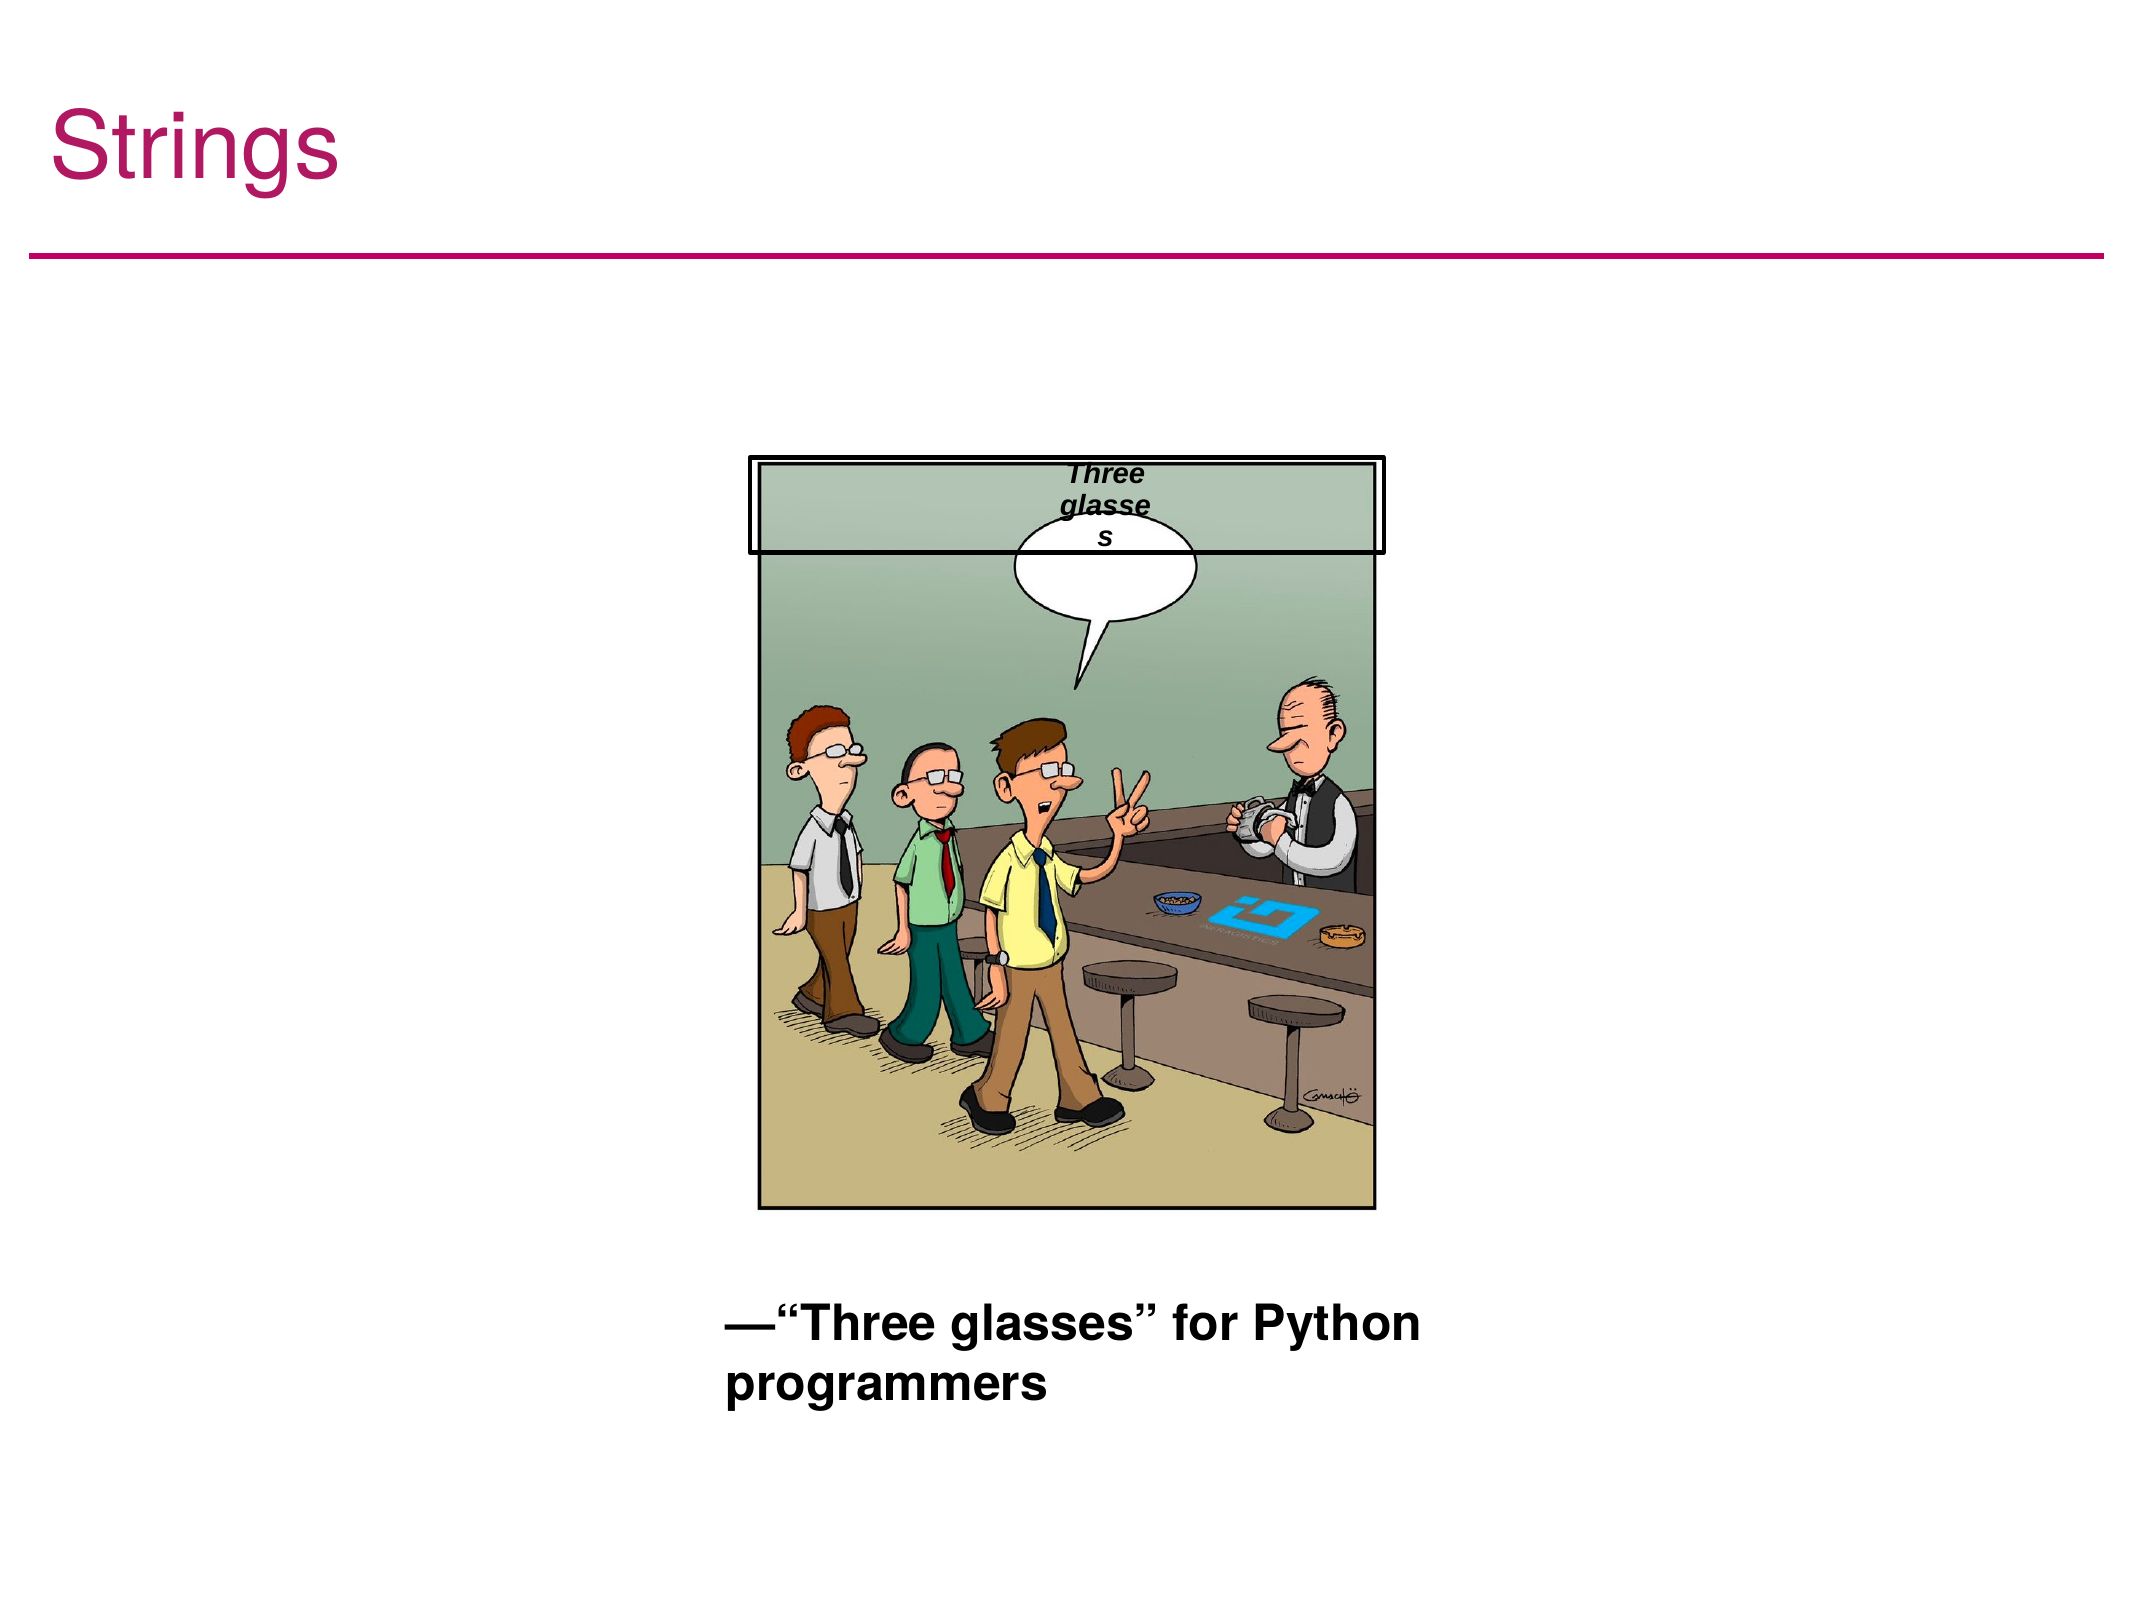

# Strings

Three glasses

—“Three glasses” for Python programmers